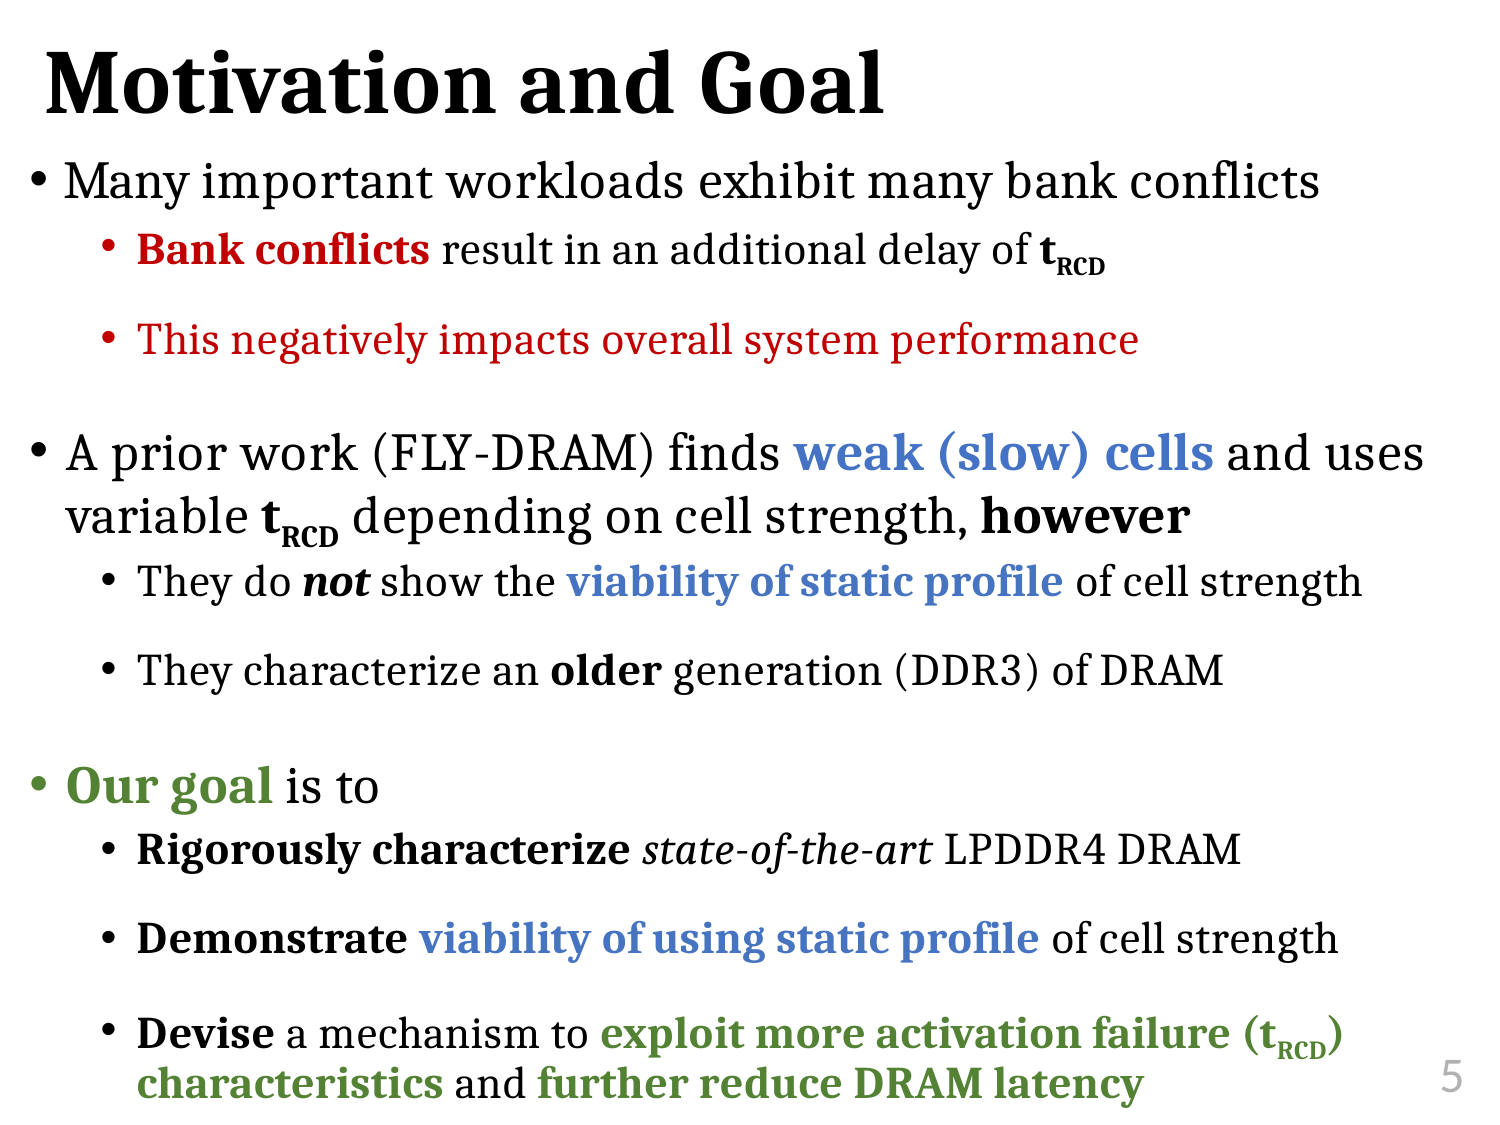

# Motivation and Goal
Many important workloads exhibit many bank conflicts
Bank conflicts result in an additional delay of tRCD

This negatively impacts overall system performance

A prior work (FLY-DRAM) finds weak (slow) cells and uses variable tRCD depending on cell strength, however
They do not show the viability of static profile of cell strength

They characterize an older generation (DDR3) of DRAM

Our goal is to
Rigorously characterize state-of-the-art LPDDR4 DRAM

Demonstrate viability of using static profile of cell strength

Devise a mechanism to exploit more activation failure (tRCD) characteristics and further reduce DRAM latency
5